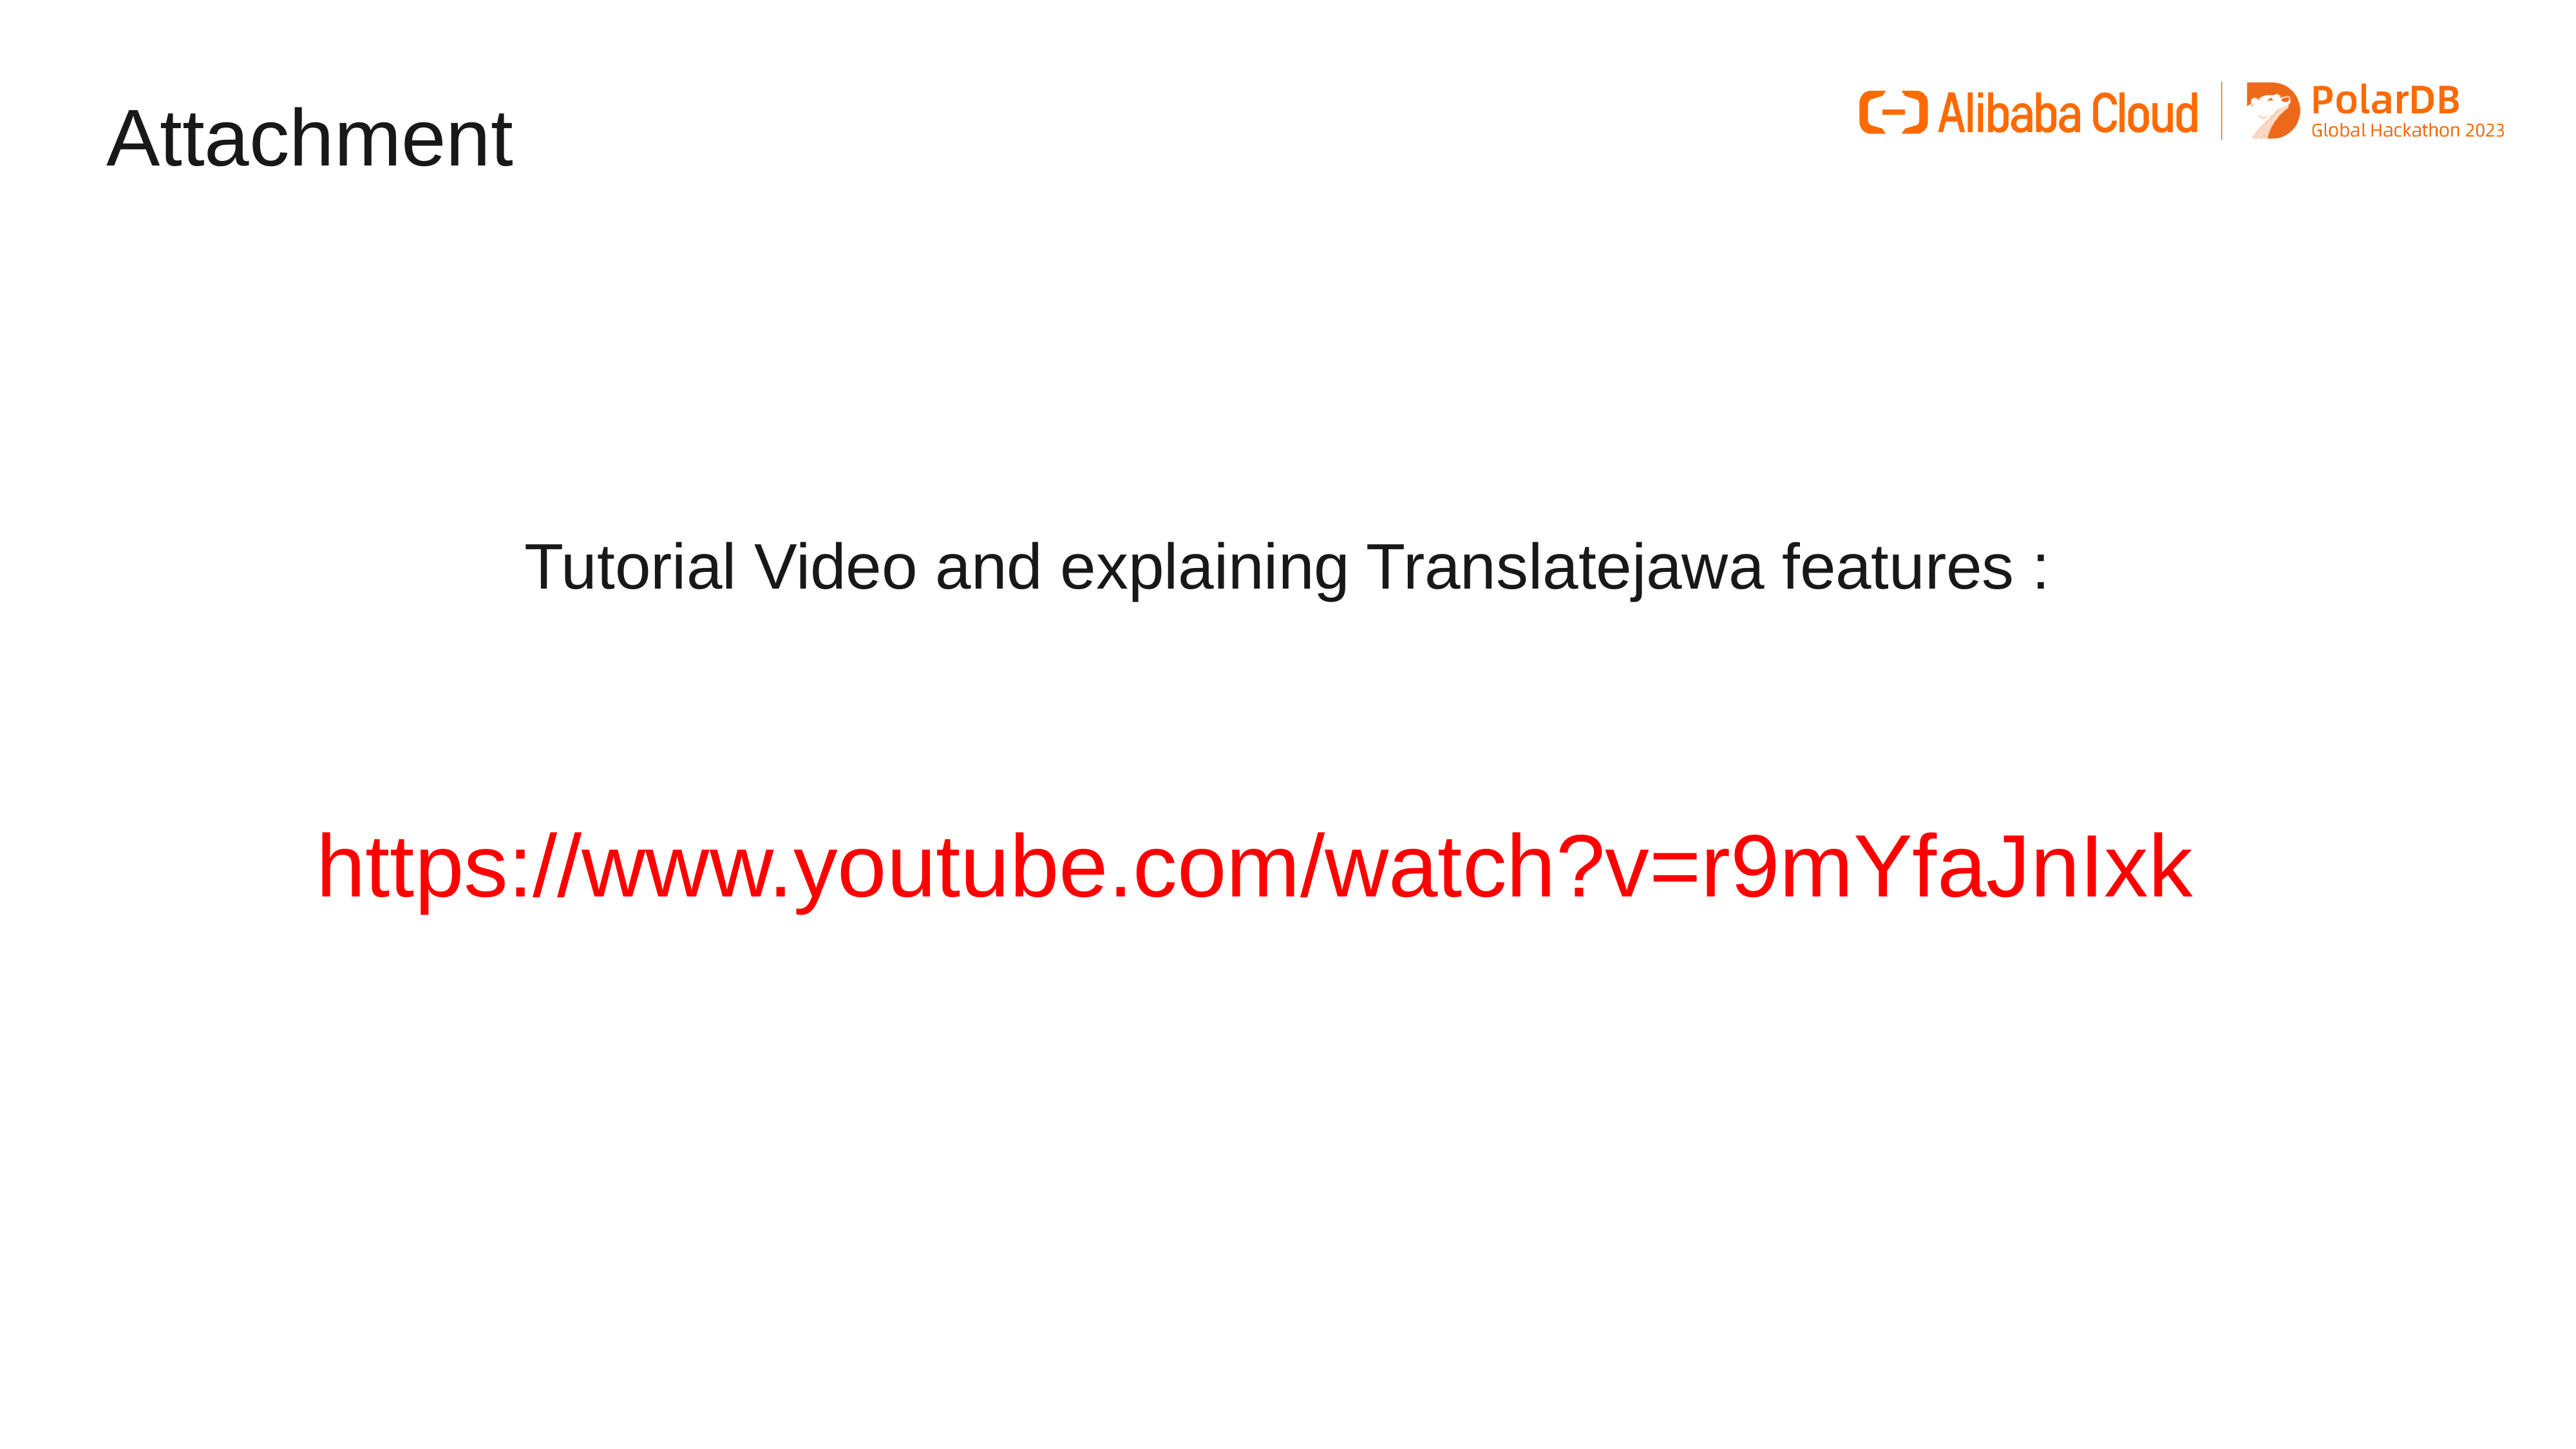

Attachment
Tutorial Video and explaining Translatejawa features :
https://www.youtube.com/watch?v=r9mYfaJnIxk